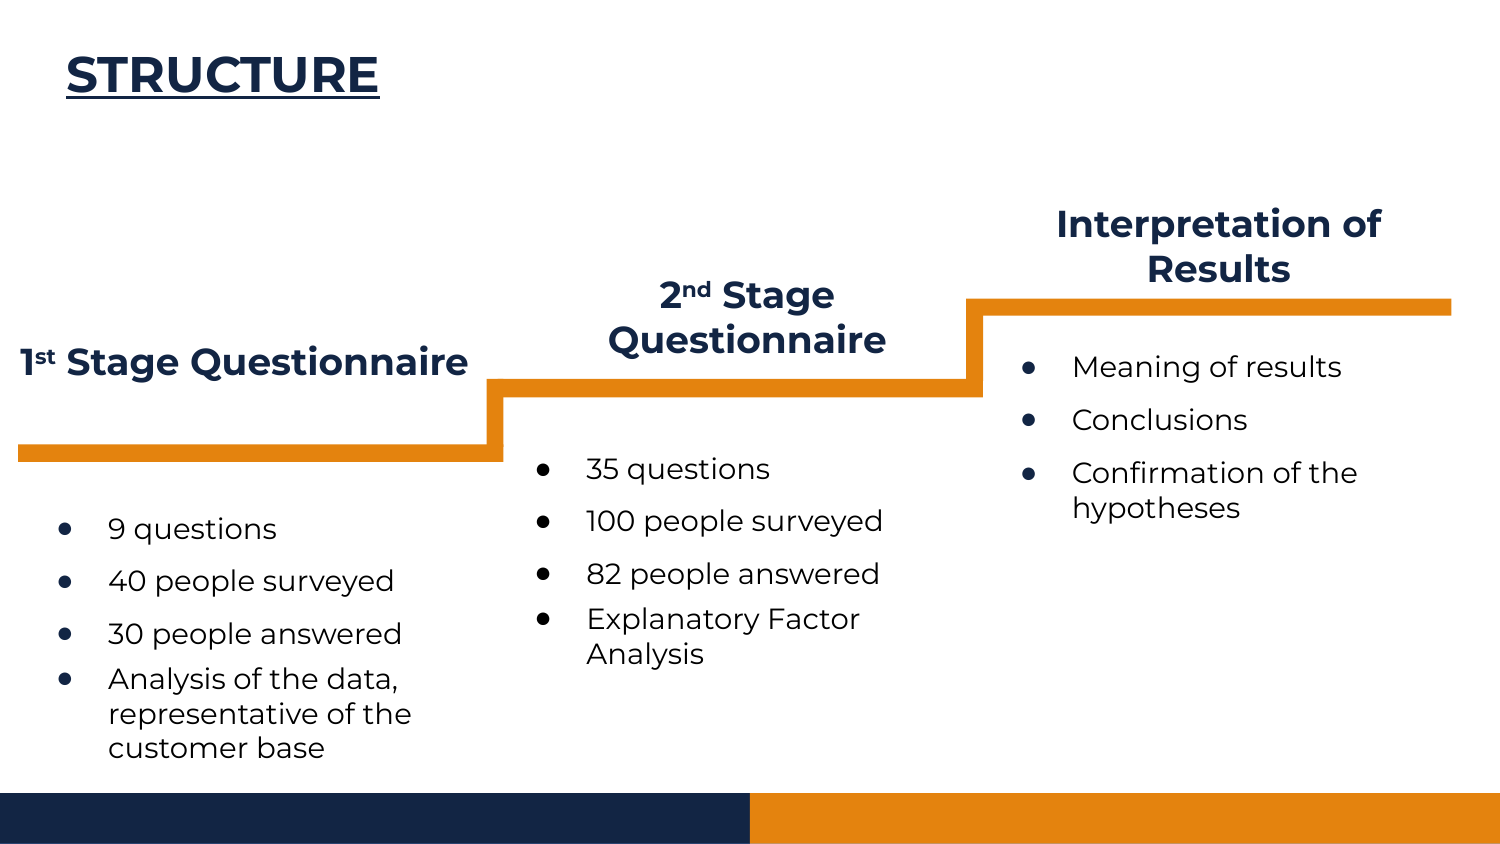

STRUCTURE
Interpretation of Results
2nd Stage Questionnaire

Meaning of results
Conclusions

Confirmation of the hypotheses
1st Stage Questionnaire

35 questions
100 people surveyed
82 people answered

Explanatory Factor Analysis

9 questions
40 people surveyed
30 people answered

Analysis of the data, representative of the customer base